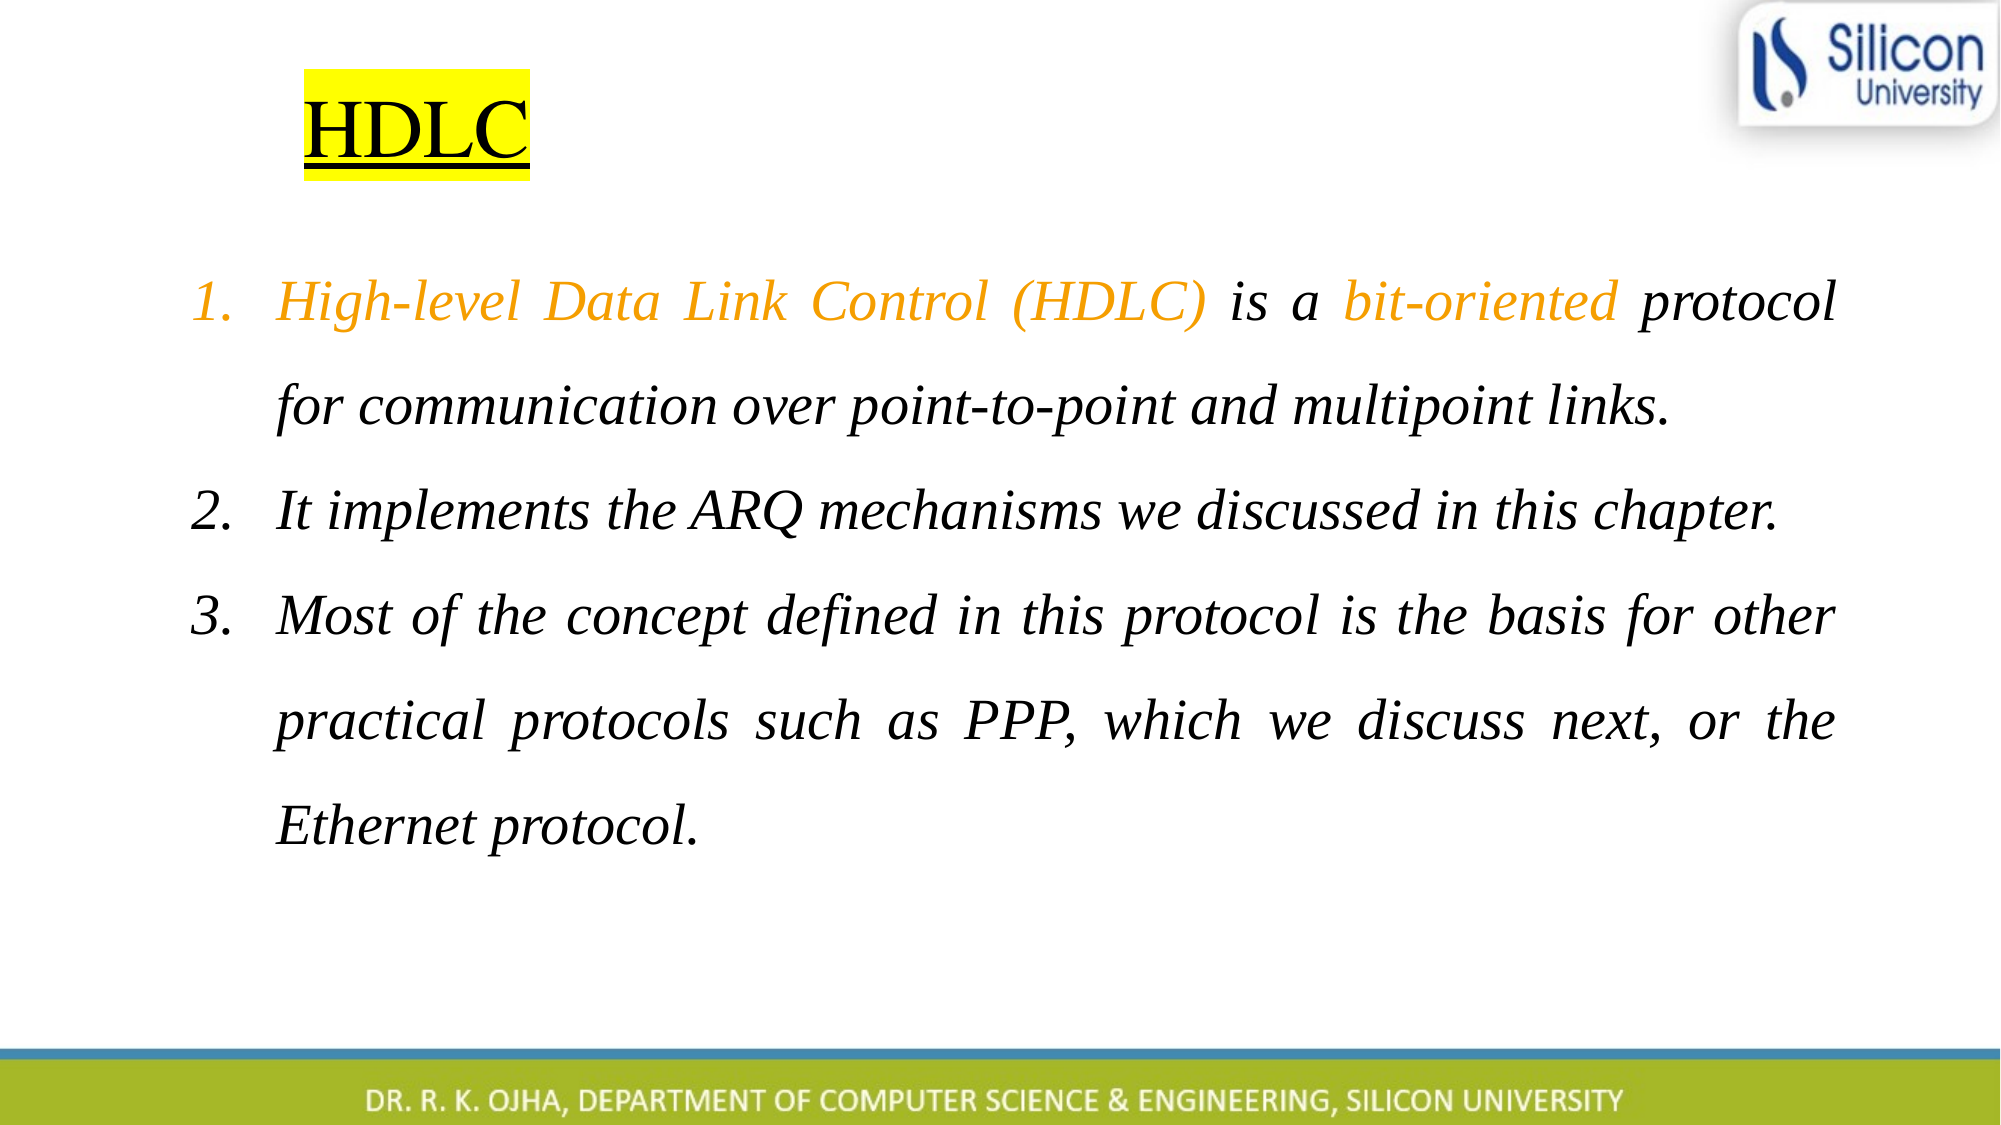

HDLC
High-level Data Link Control (HDLC) is a bit-oriented protocol for communication over point-to-point and multipoint links.
It implements the ARQ mechanisms we discussed in this chapter.
Most of the concept defined in this protocol is the basis for other practical protocols such as PPP, which we discuss next, or the Ethernet protocol.

79